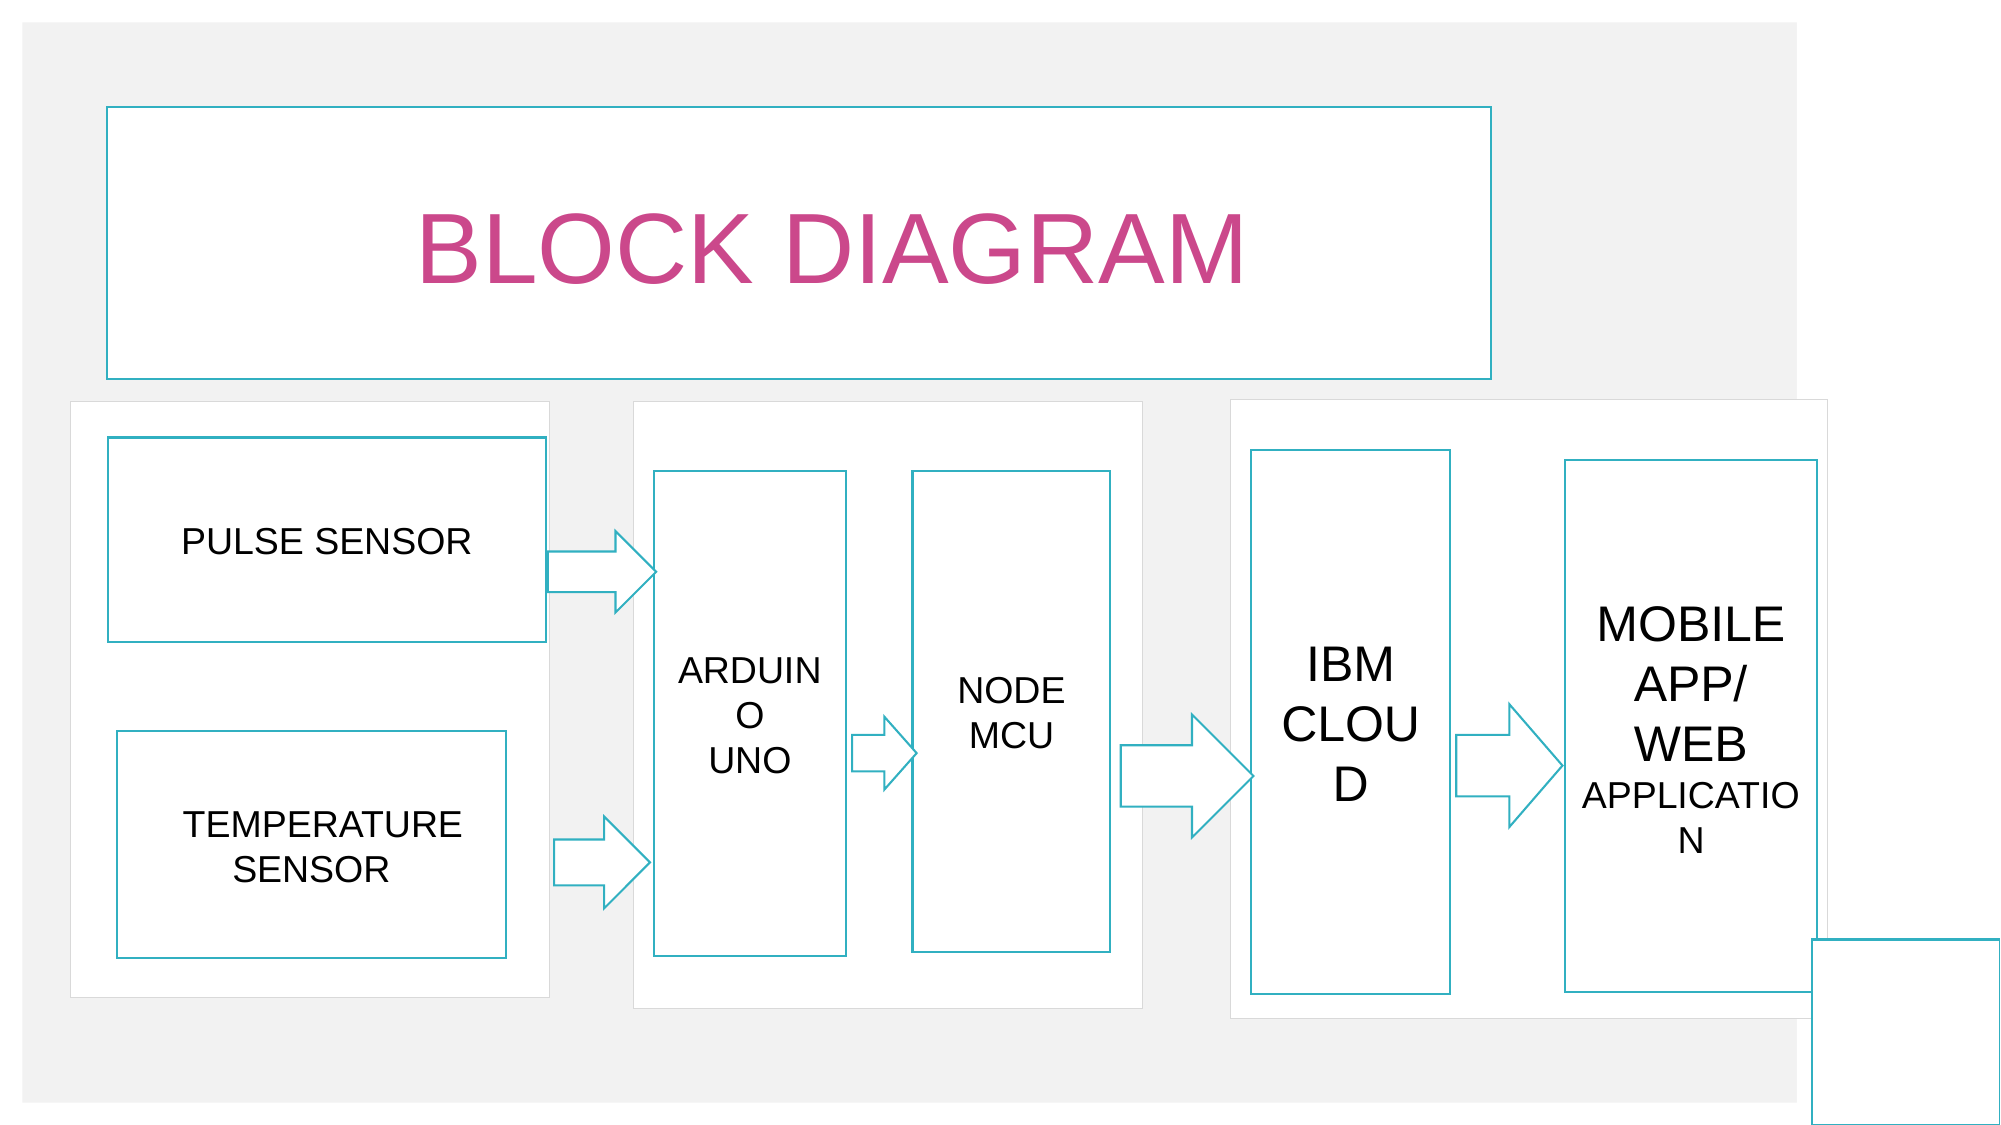

AaaBLOCK DIAGRAM
.
   A
.
PULSE SENSOR
IBM CLOUD
MOBILE APP/
WEB APPLICATION
ARDUINO
UNO
NODE
MCU

TTEMPERATURE
SENSOR

page 16